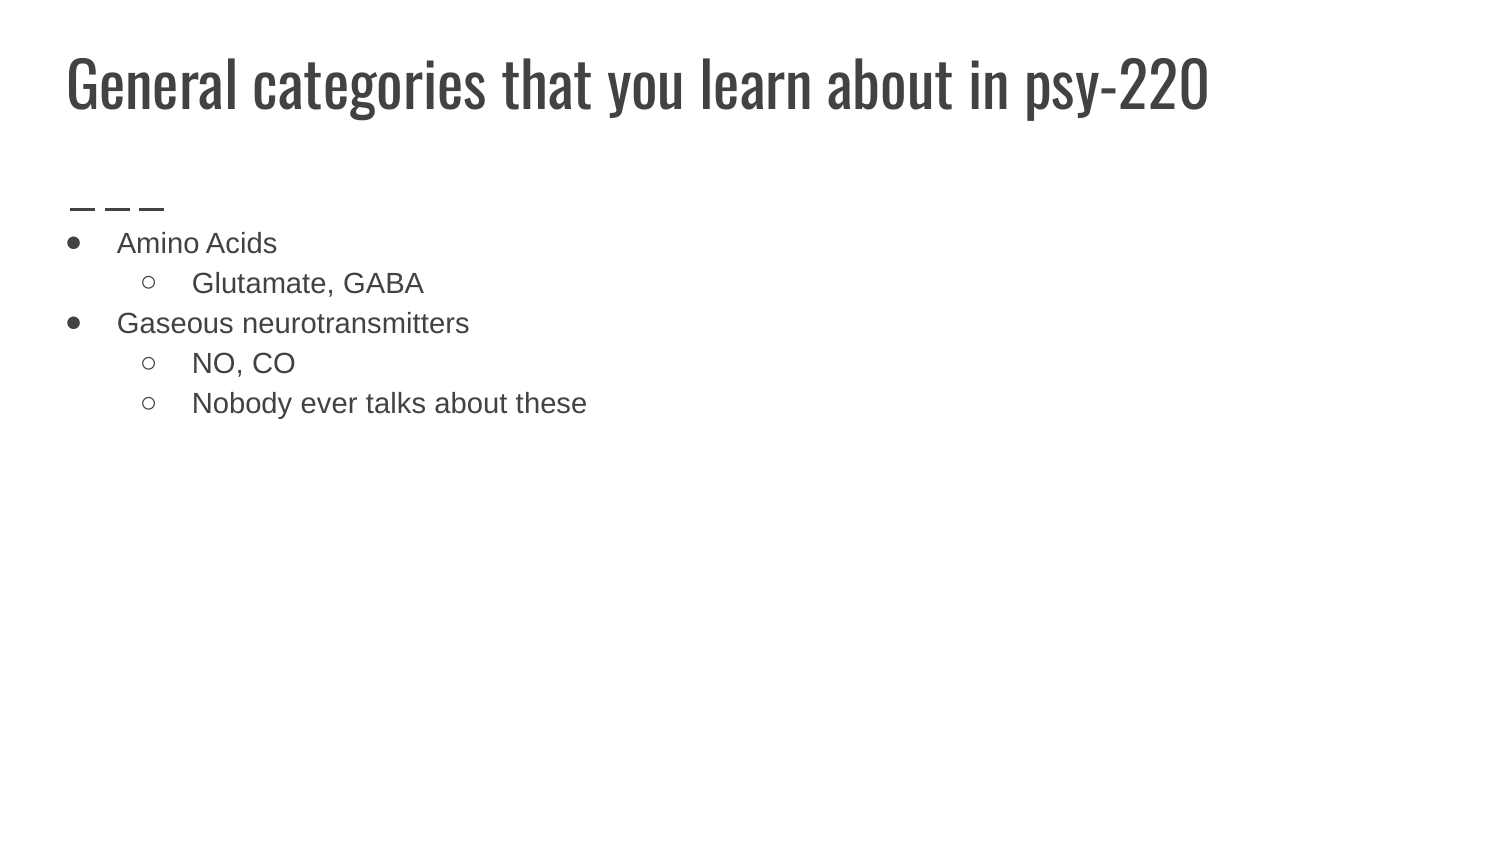

# General categories that you learn about in psy-220
Amino Acids
Glutamate, GABA
Gaseous neurotransmitters
NO, CO
Nobody ever talks about these